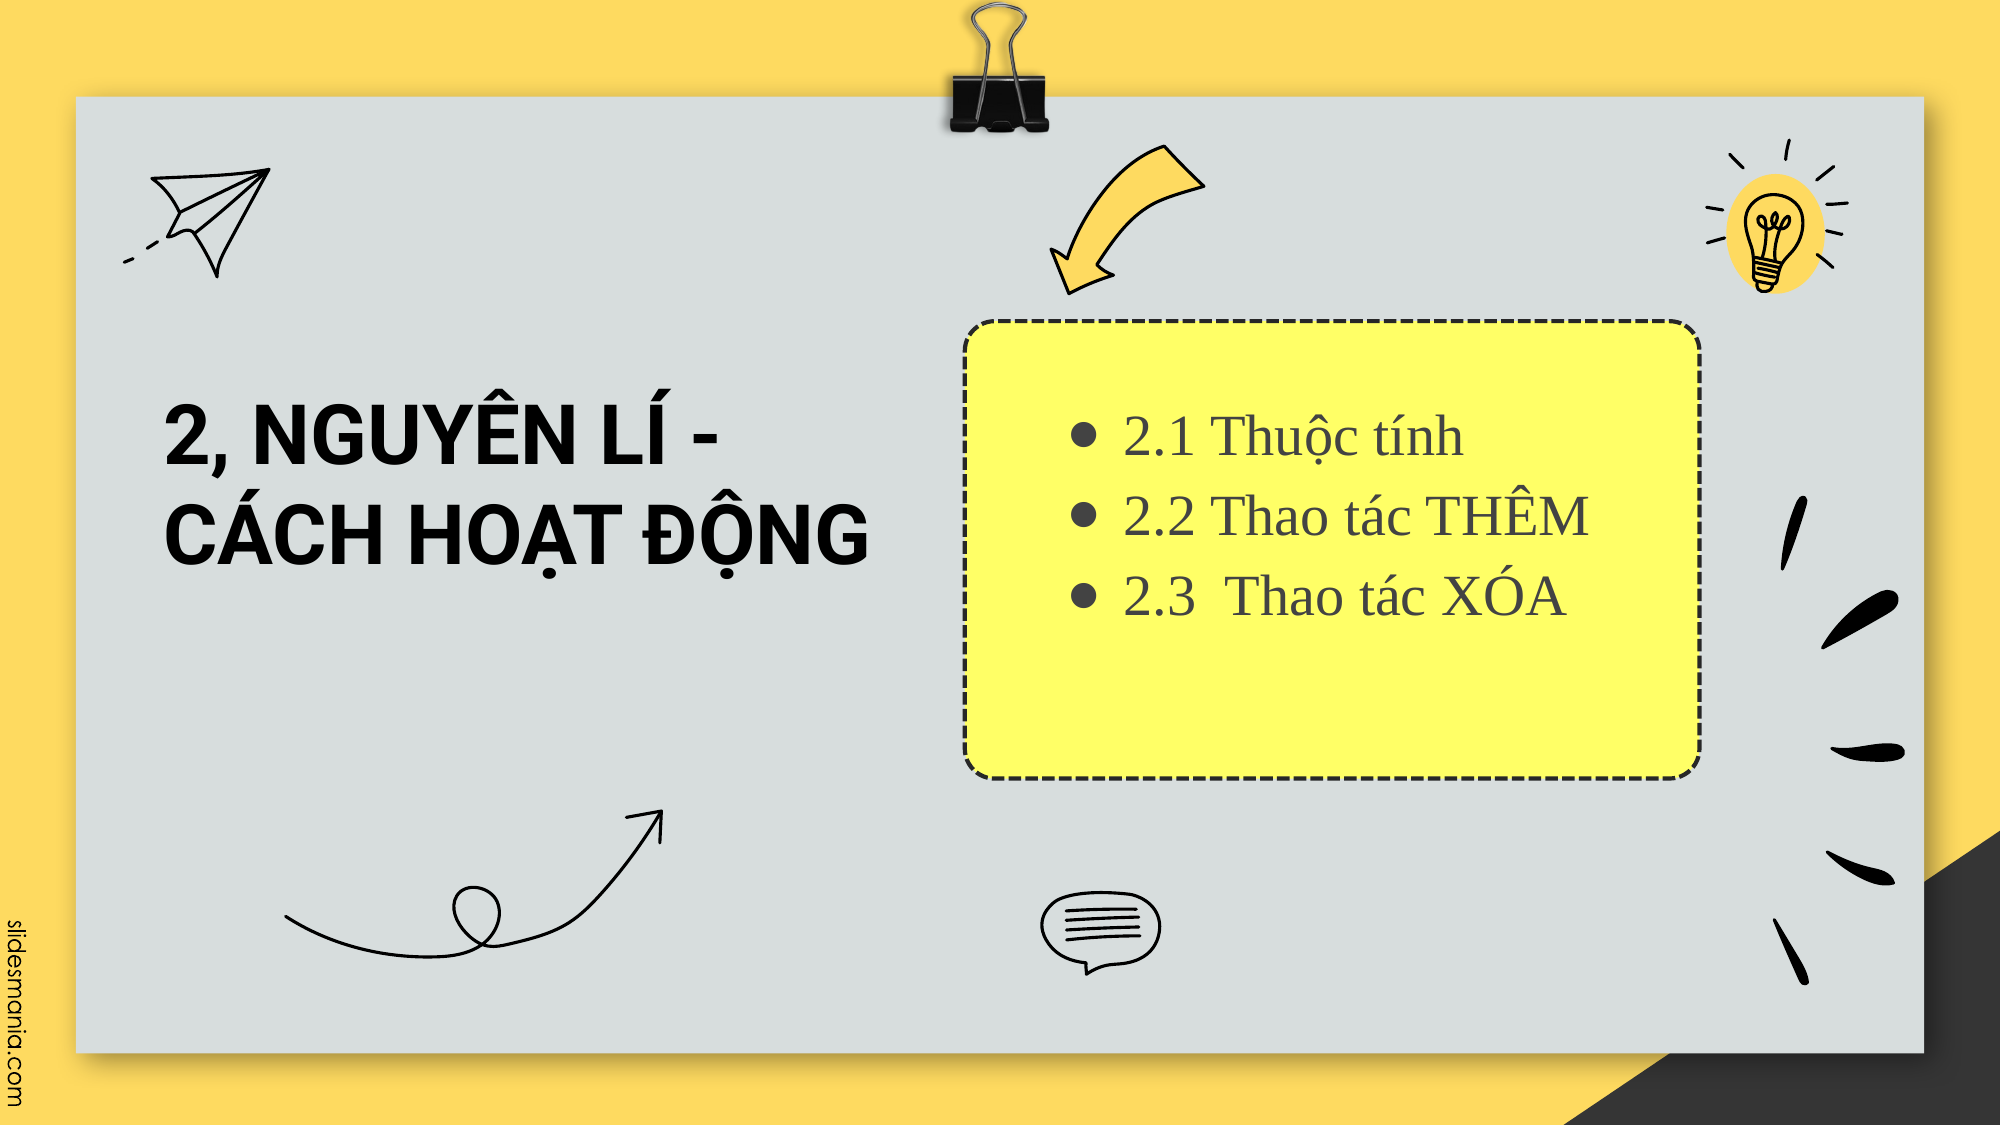

# 2, NGUYÊN LÍ - CÁCH HOẠT ĐỘNG
2.1 Thuộc tính
2.2 Thao tác THÊM
2.3  Thao tác XÓA